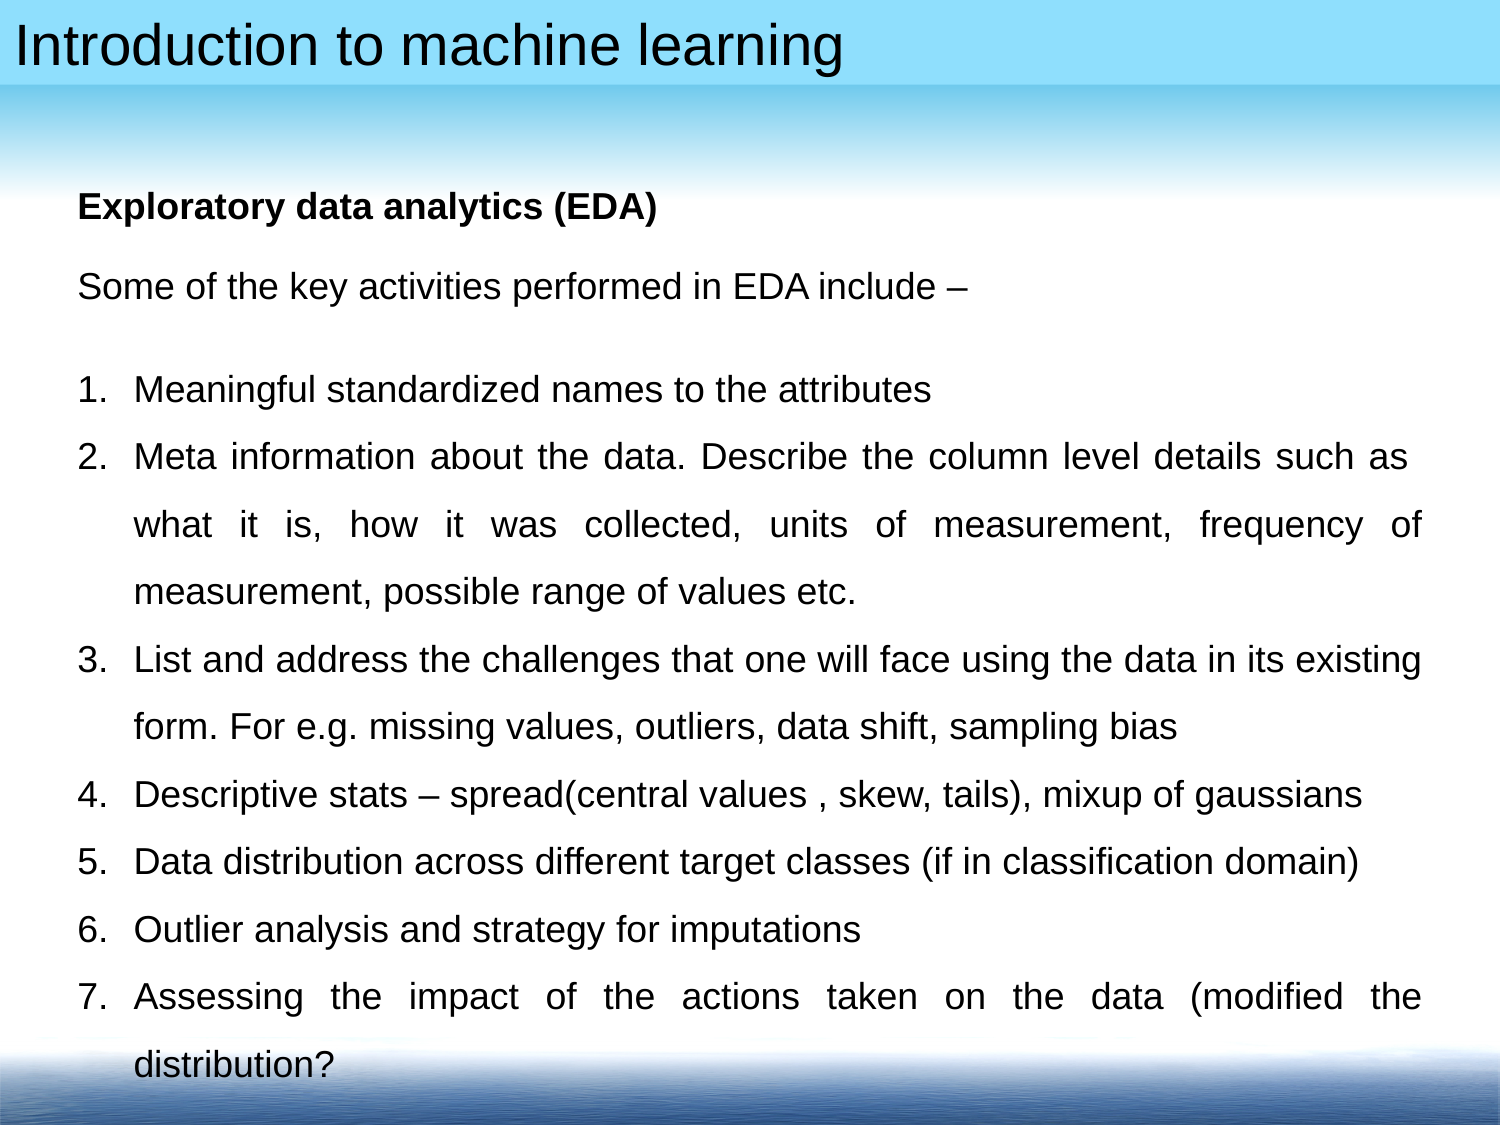

Exploratory data analytics (EDA)

Some of the key activities performed in EDA include –

Meaningful standardized names to the attributes
Meta information about the data. Describe the column level details such as  what it is, how it was collected, units of measurement, frequency of measurement, possible range of values etc.
List and address the challenges that one will face using the data in its existing form. For e.g. missing values, outliers, data shift, sampling bias
Descriptive stats – spread(central values , skew, tails), mixup of gaussians
Data distribution across different target classes (if in classification domain)
Outlier analysis and strategy for imputations
Assessing the impact of the actions taken on the data (modified the distribution?